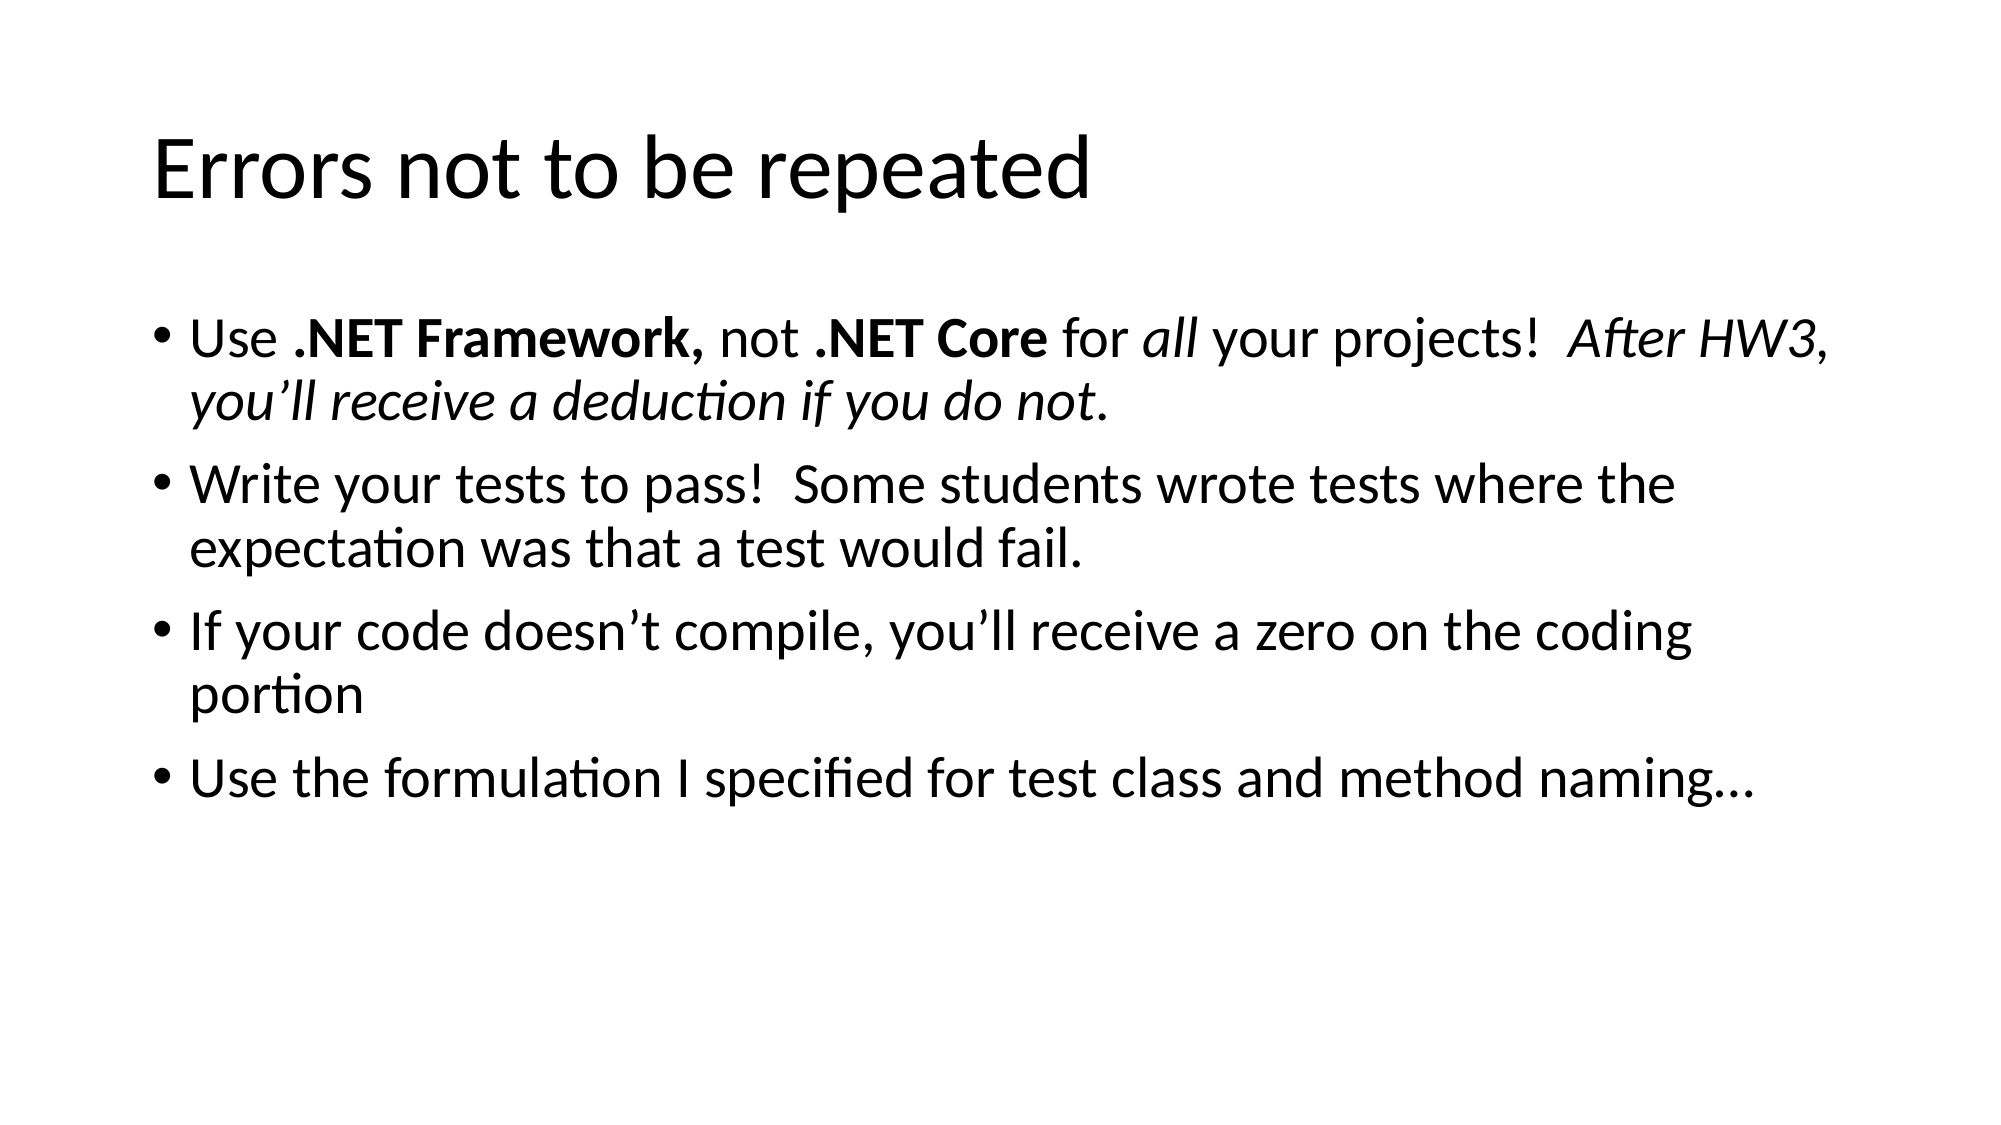

# Errors not to be repeated
Use .NET Framework, not .NET Core for all your projects!  After HW3, you’ll receive a deduction if you do not.
Write your tests to pass!  Some students wrote tests where the expectation was that a test would fail.
If your code doesn’t compile, you’ll receive a zero on the coding portion
Use the formulation I specified for test class and method naming…